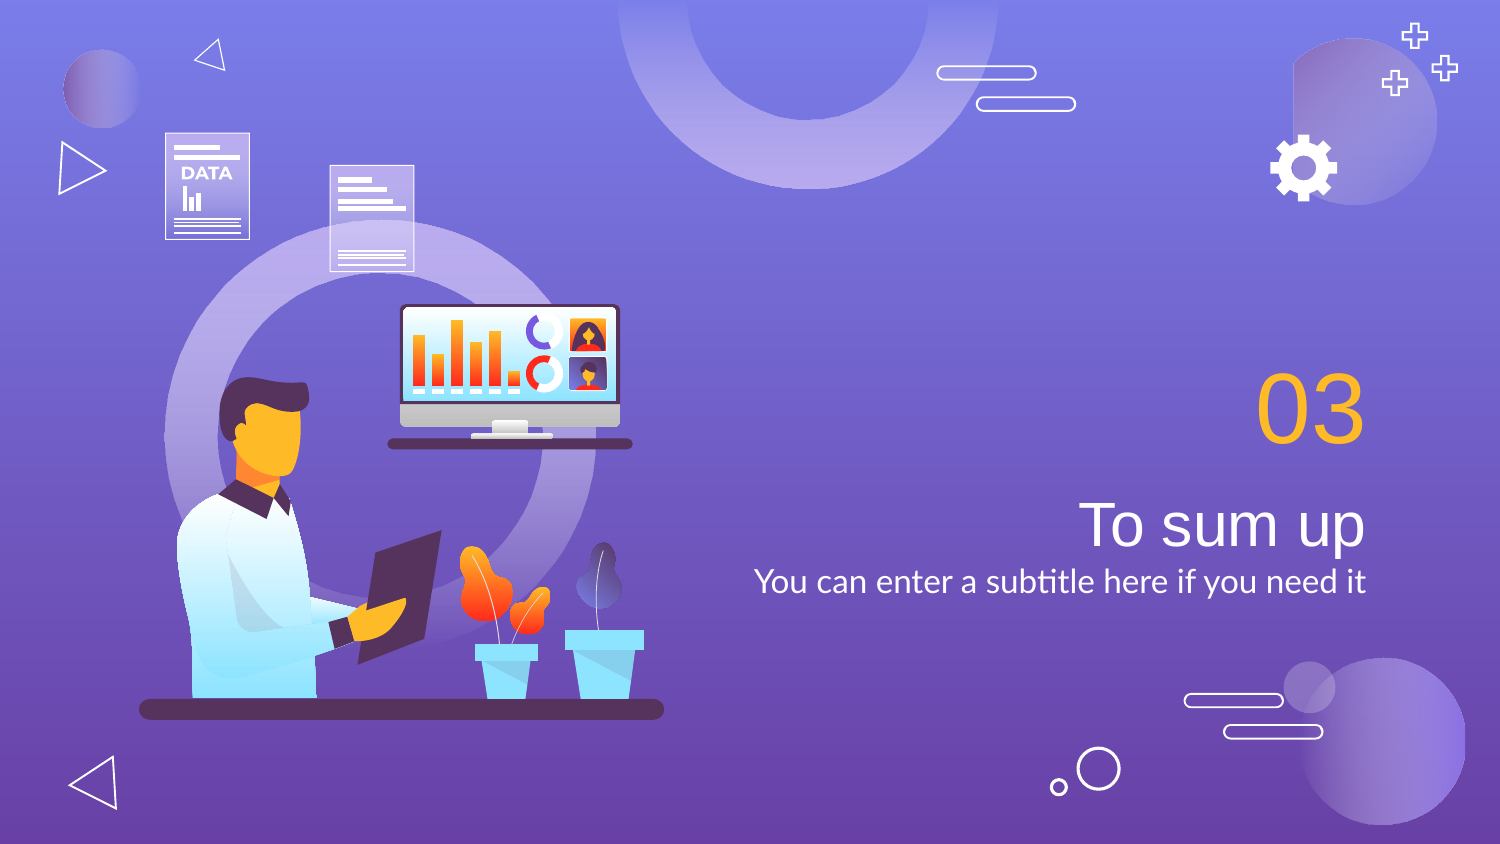

03

# To sum up

You can enter a subtitle here if you need it